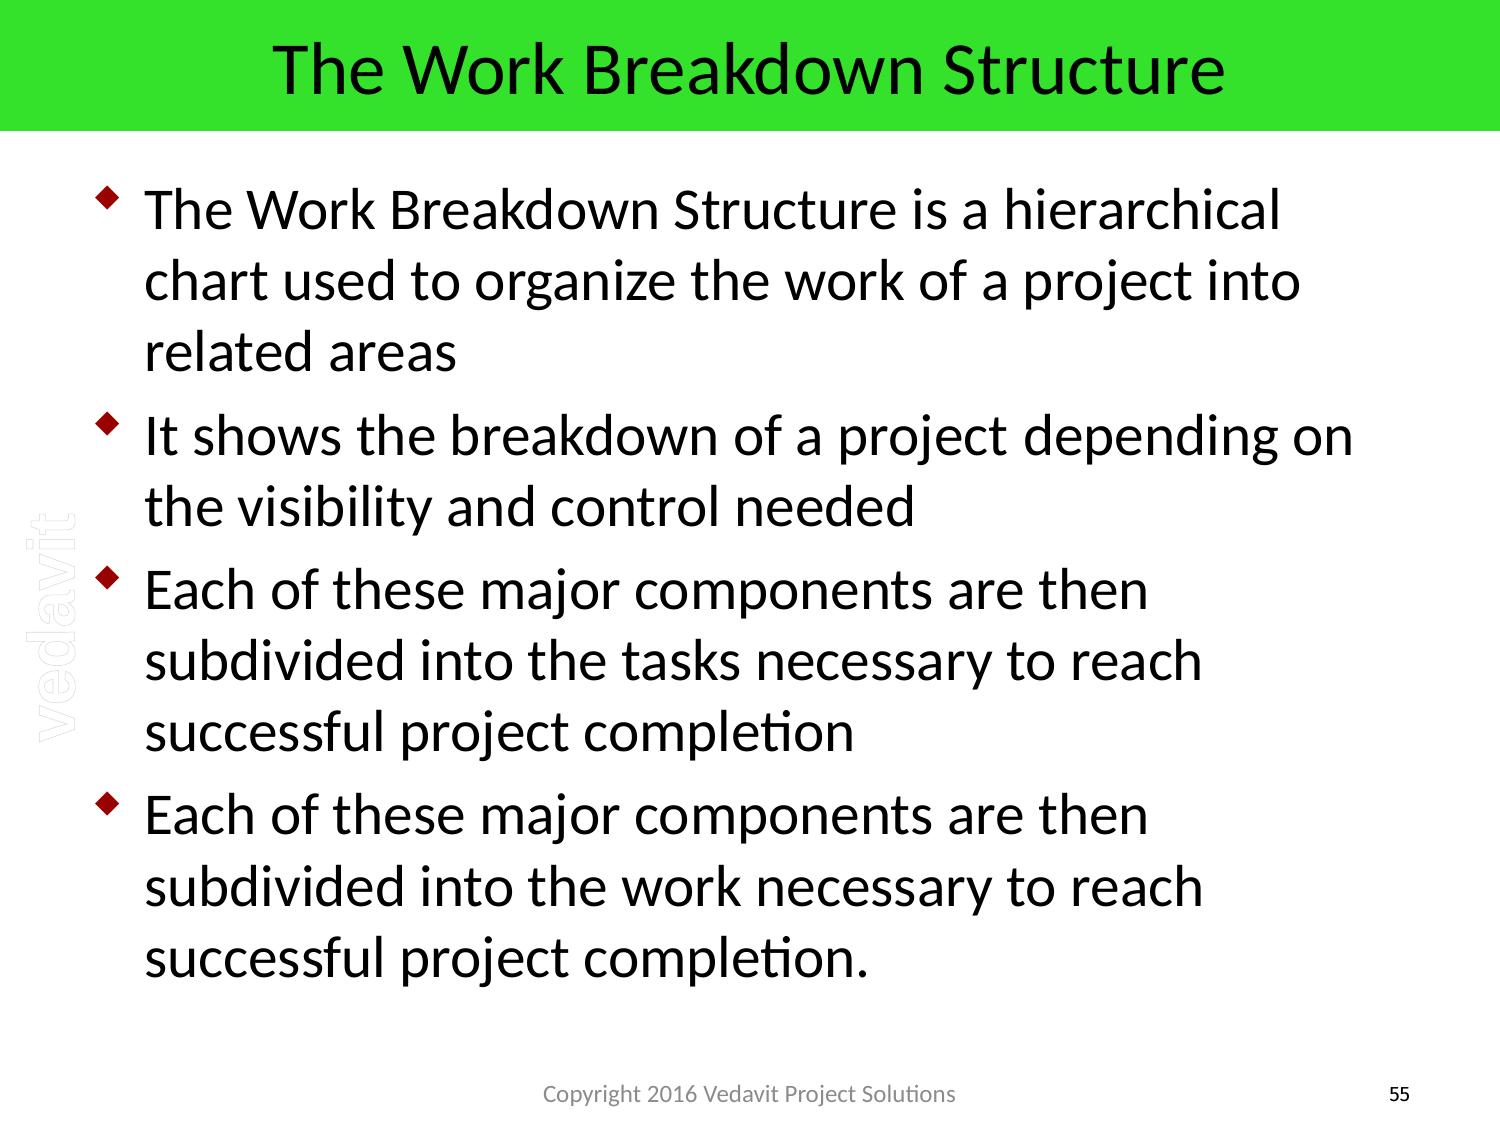

# The Work Breakdown Structure

The Work Breakdown Structure is a hierarchical chart used to organize the work of a project into related areas
It shows the breakdown of a project depending on the visibility and control needed
Each of these major components are then subdivided into the tasks necessary to reach successful project completion
Each of these major components are then subdivided into the work necessary to reach successful project completion.

Copyright 2016 Vedavit Project Solutions
55